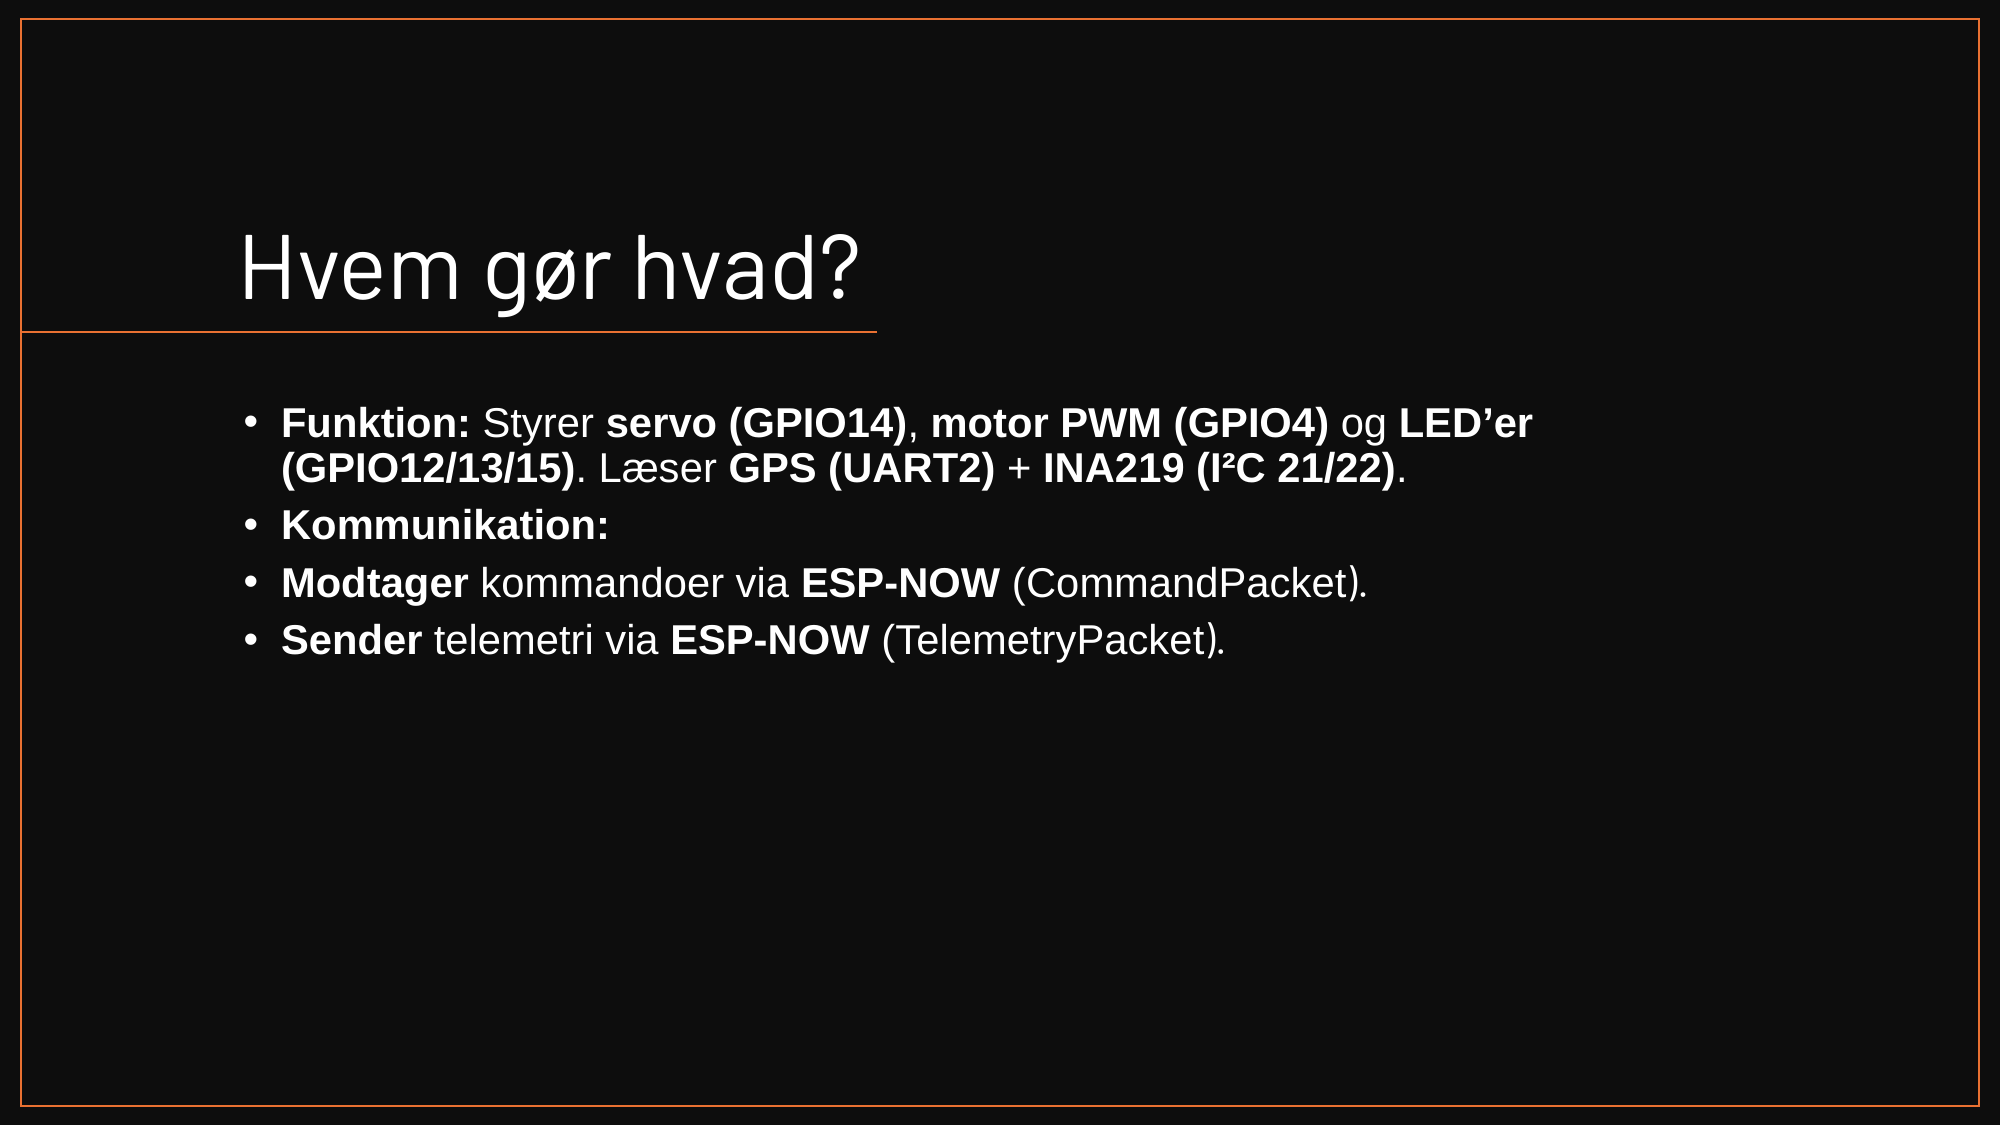

# Hvem gør hvad?
Funktion: Styrer servo (GPIO14), motor PWM (GPIO4) og LED’er (GPIO12/13/15). Læser GPS (UART2) + INA219 (I²C 21/22).
Kommunikation:
Modtager kommandoer via ESP-NOW (CommandPacket).
Sender telemetri via ESP-NOW (TelemetryPacket).